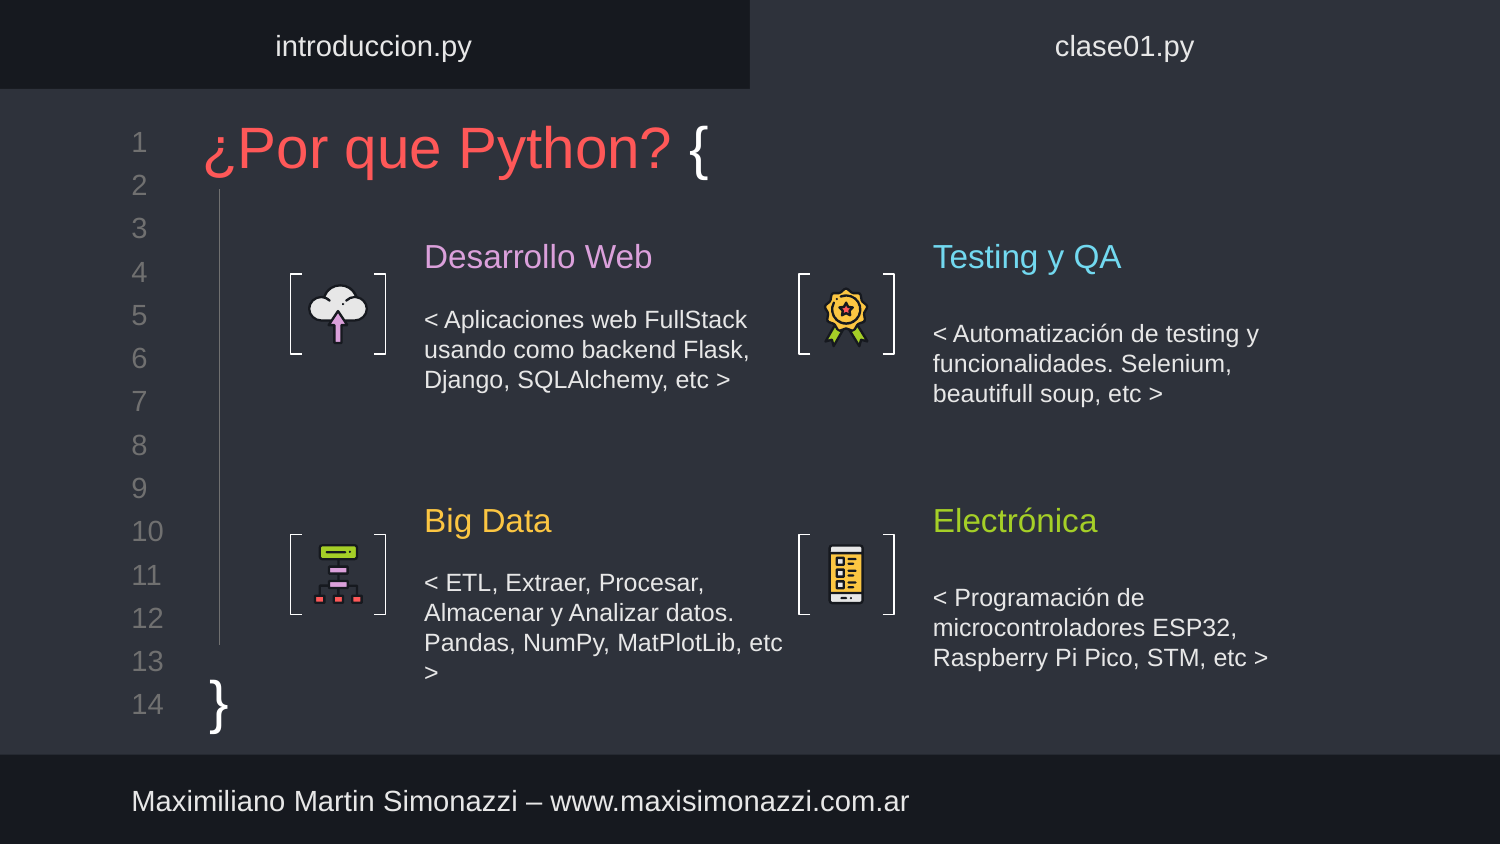

introduccion.py
clase01.py
# ¿Por que Python? {
}
Desarrollo Web
Testing y QA

< Automatización de testing y funcionalidades. Selenium, beautifull soup, etc >
< Aplicaciones web FullStack usando como backend Flask, Django, SQLAlchemy, etc >
Big Data
Electrónica

< Programación de microcontroladores ESP32, Raspberry Pi Pico, STM, etc >
< ETL, Extraer, Procesar, Almacenar y Analizar datos. Pandas, NumPy, MatPlotLib, etc >
Maximiliano Martin Simonazzi – www.maxisimonazzi.com.ar